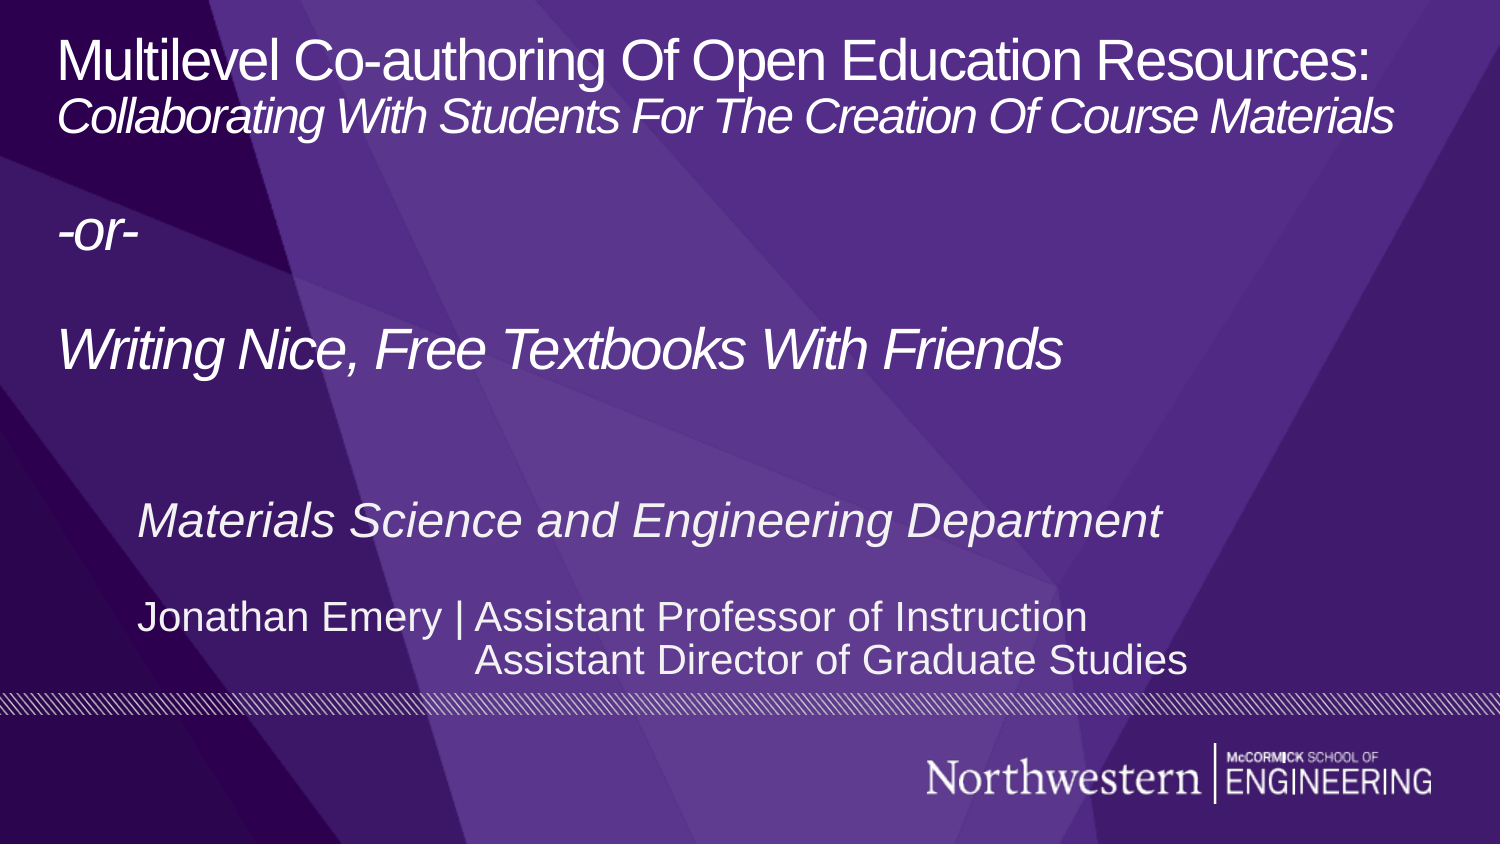

# Multilevel Co-authoring Of Open Education Resources: Collaborating With Students For The Creation Of Course Materials -or- Writing Nice, Free Textbooks With Friends
Materials Science and Engineering Department

Jonathan Emery | Assistant Professor of Instruction
                             Assistant Director of Graduate Studies